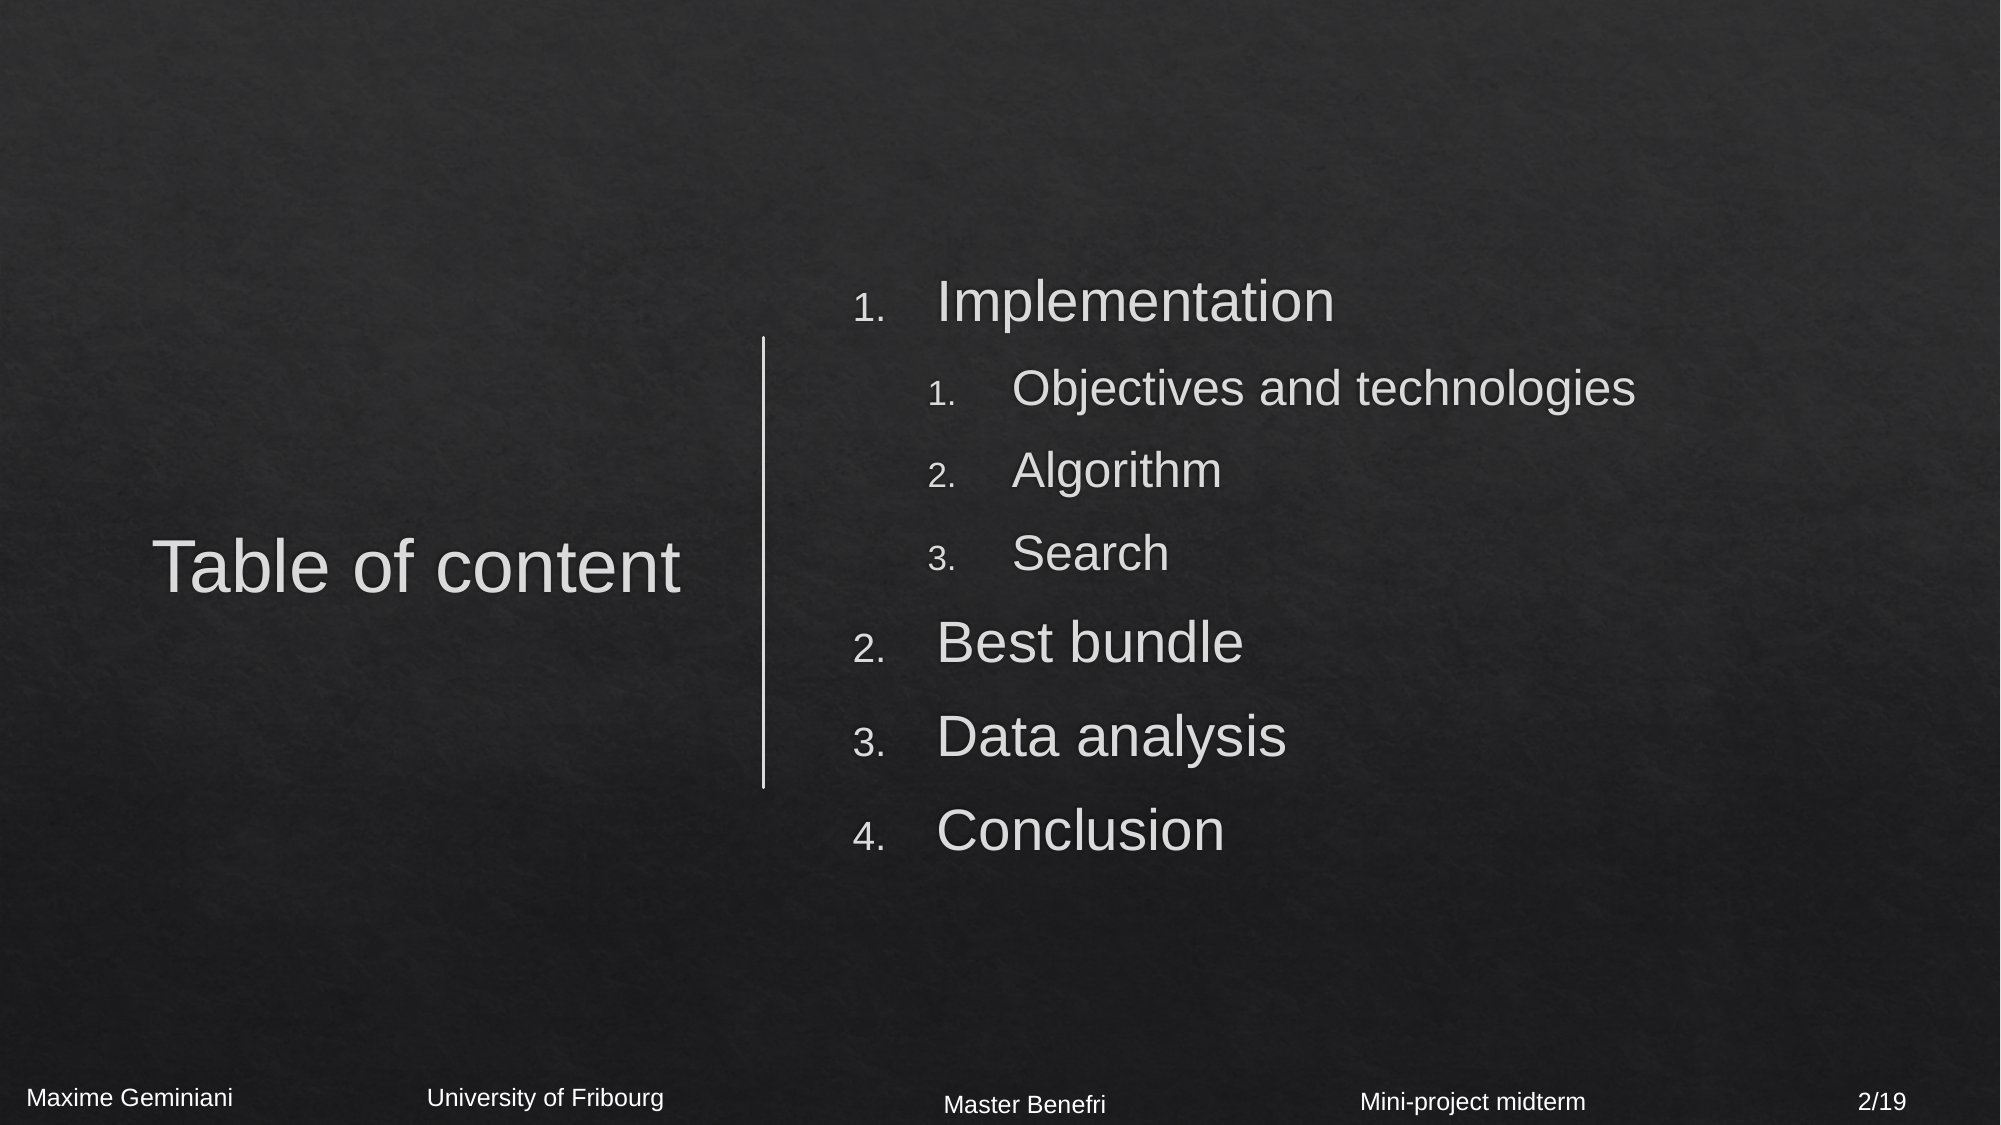

Implementation
Objectives and technologies
Algorithm
Search
Best bundle
Data analysis
Conclusion
# Table of content
Maxime Geminiani
University of Fribourg
2/19
Mini-project midterm
Master Benefri